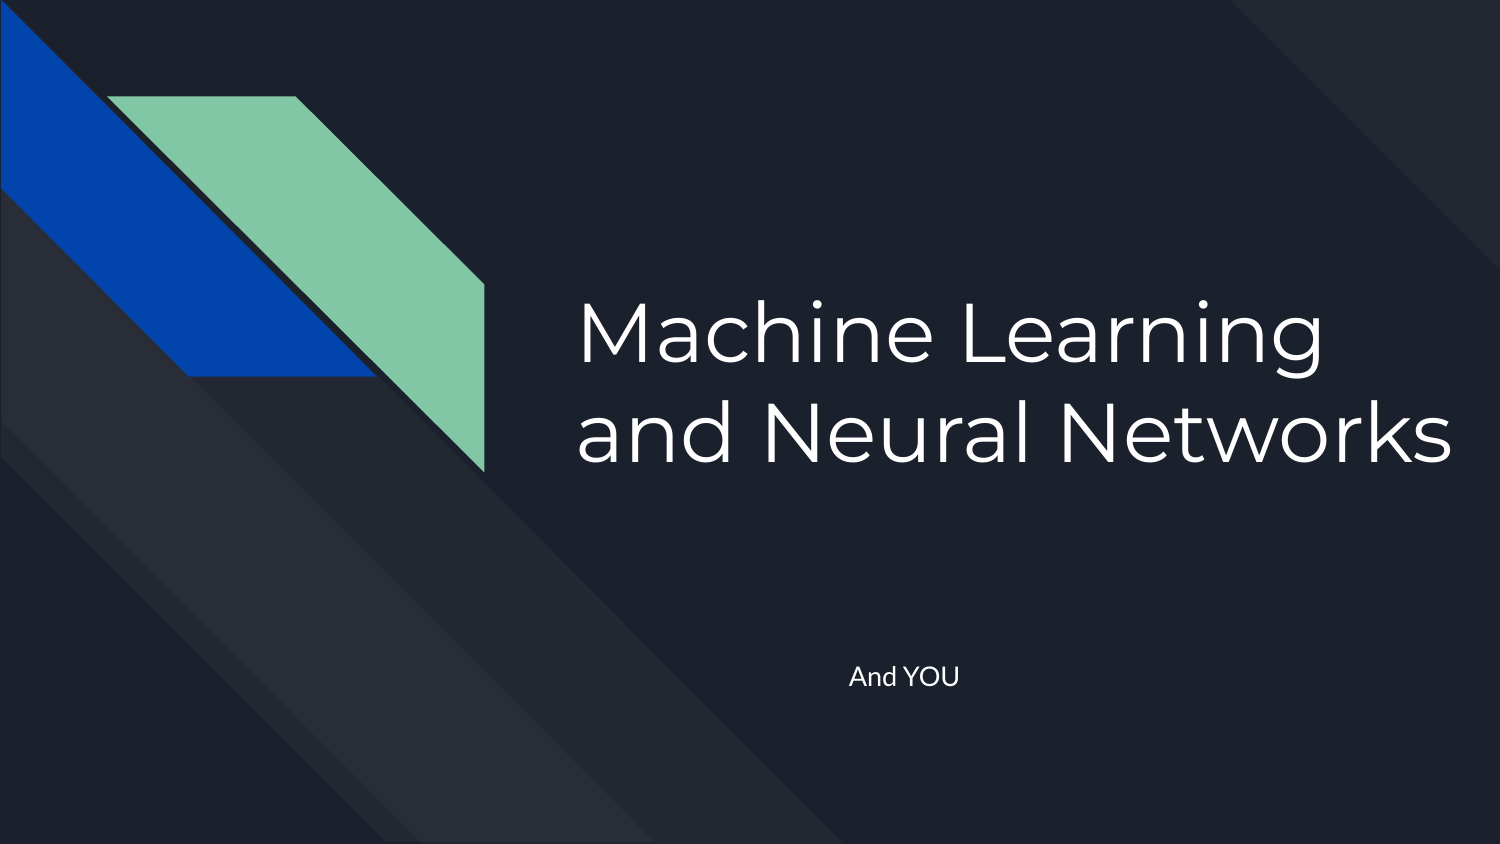

# Machine Learning and Neural Networks
And YOU